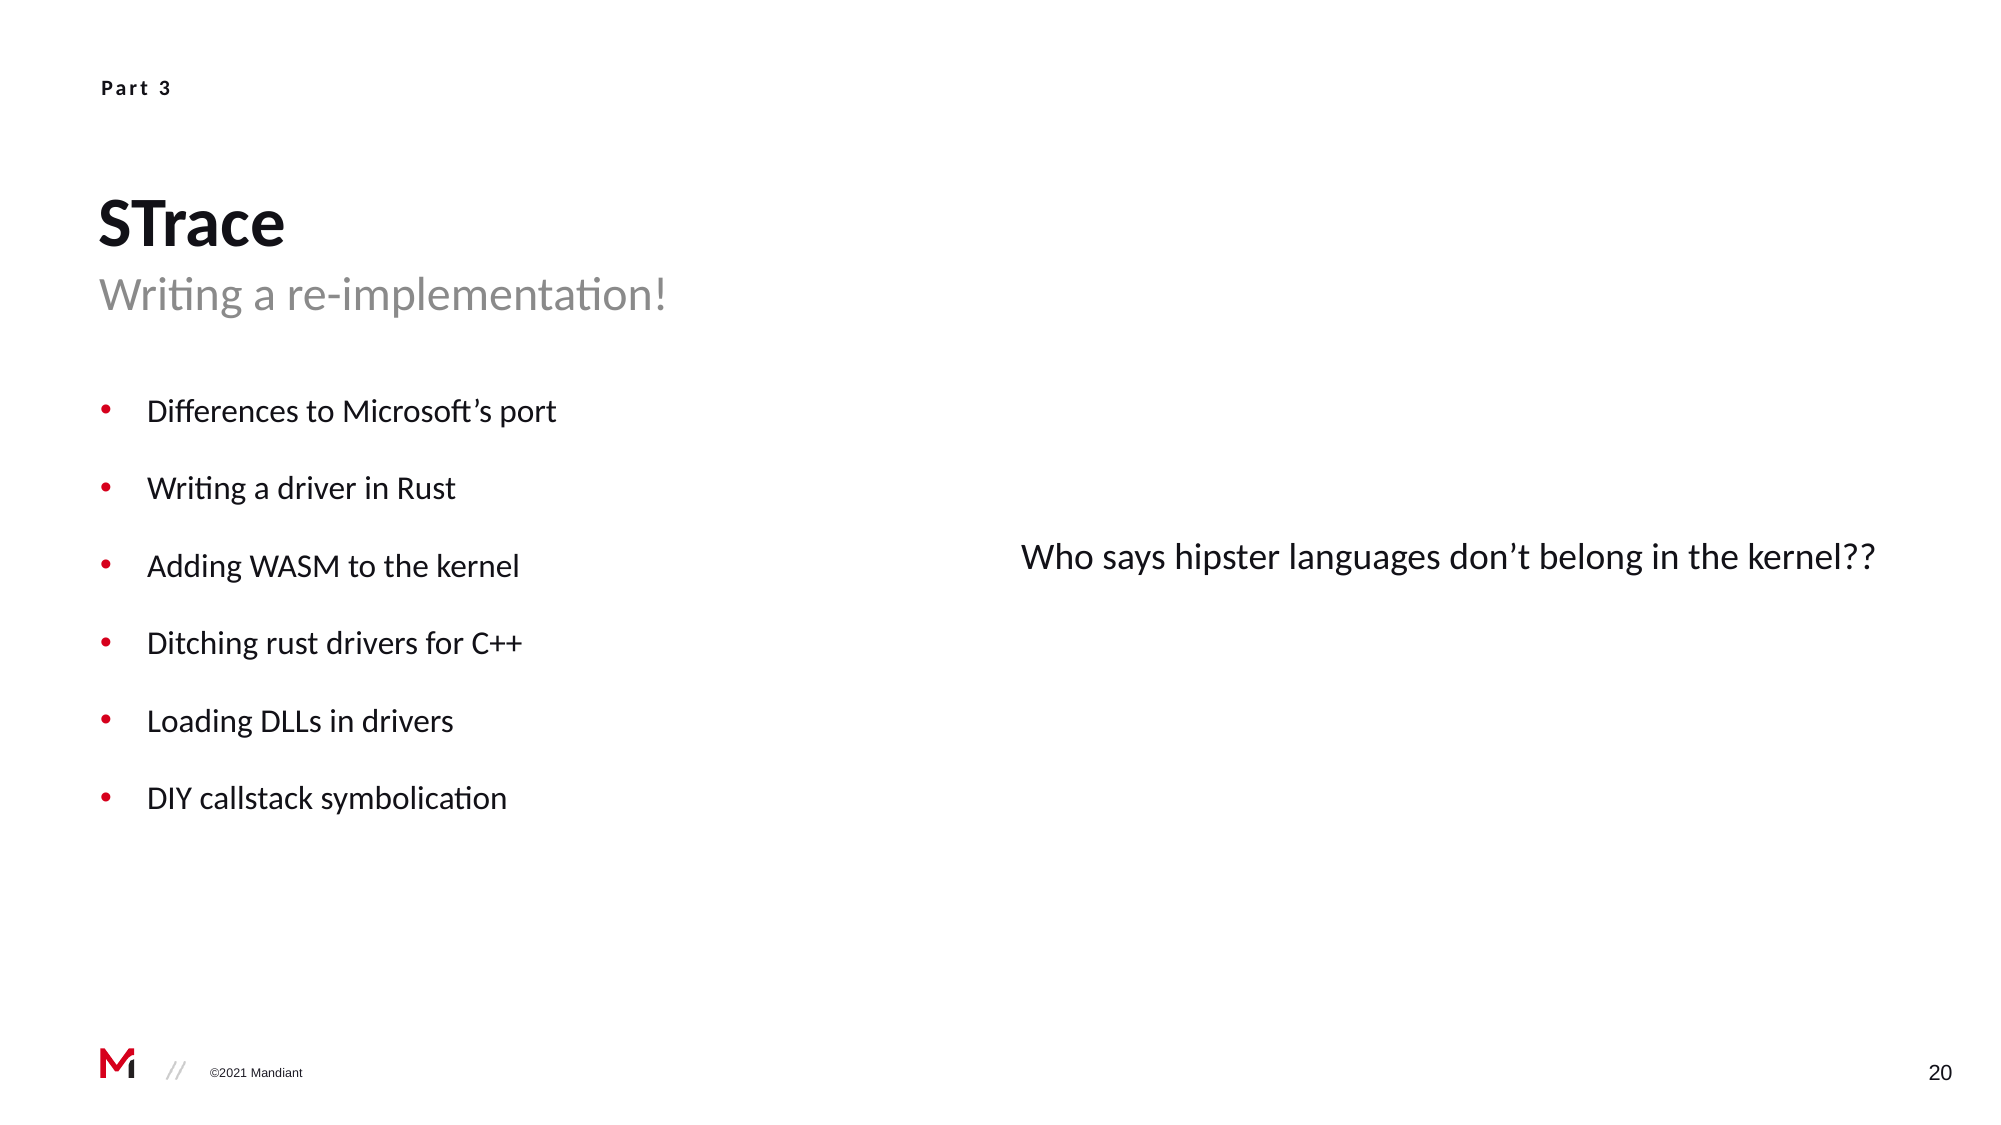

Part 3
# STrace
Writing a re-implementation!
Differences to Microsoft’s port
Writing a driver in Rust
Adding WASM to the kernel
Ditching rust drivers for C++
Loading DLLs in drivers
DIY callstack symbolication

Who says hipster languages don’t belong in the kernel??